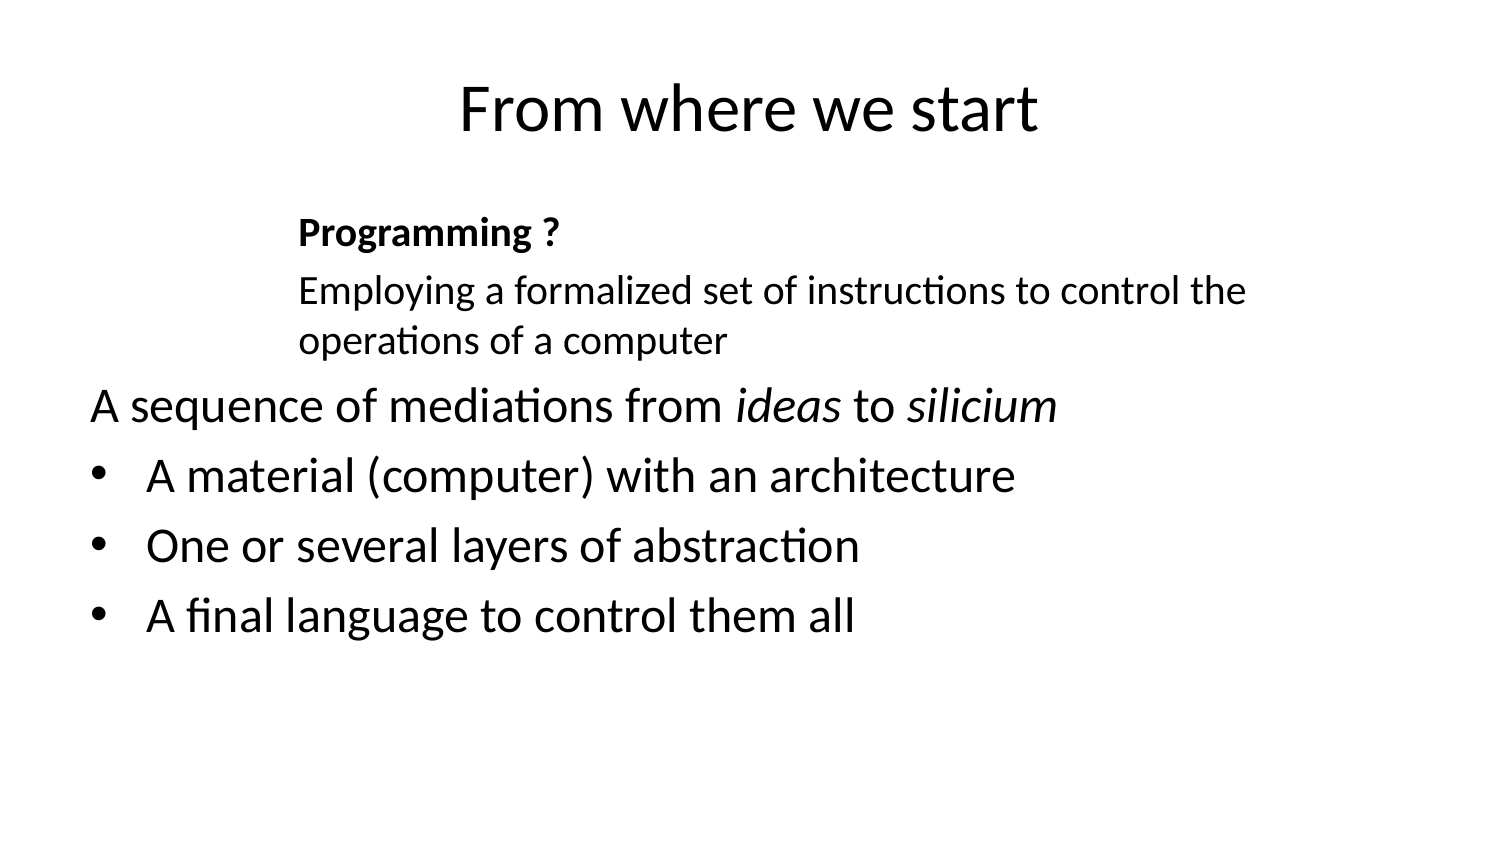

# From where we start
Programming ?
Employing a formalized set of instructions to control the operations of a computer
A sequence of mediations from ideas to silicium
A material (computer) with an architecture
One or several layers of abstraction
A final language to control them all